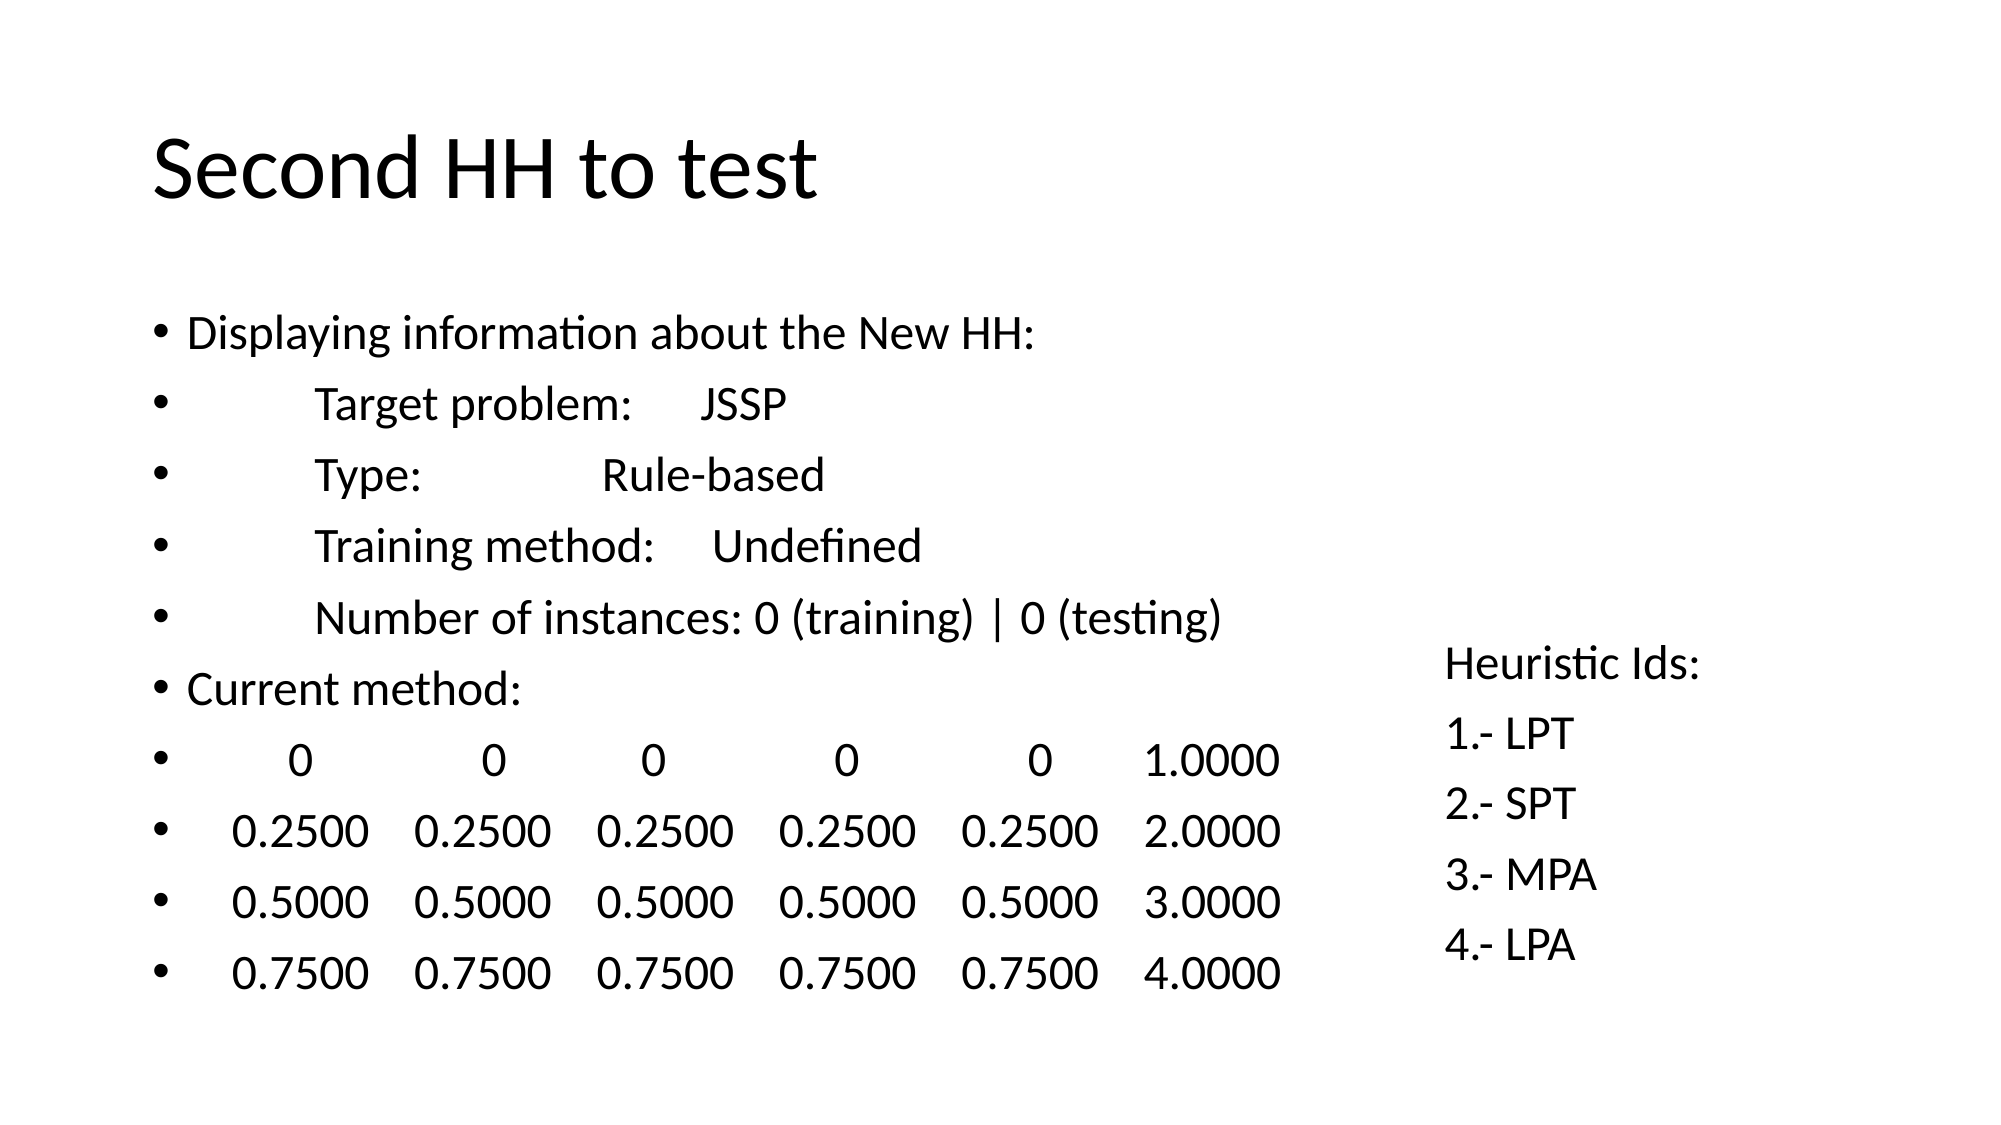

# Second HH to test
Displaying information about the New HH:
	Target problem:      JSSP
	Type:                Rule-based
	Training method:     Undefined
	Number of instances: 0 (training) | 0 (testing)
Current method:
         0               0            0               0               0        1.0000
    0.2500    0.2500    0.2500    0.2500    0.2500    2.0000
    0.5000    0.5000    0.5000    0.5000    0.5000    3.0000
    0.7500    0.7500    0.7500    0.7500    0.7500    4.0000

Heuristic Ids:
1.- LPT
2.- SPT
3.- MPA
4.- LPA